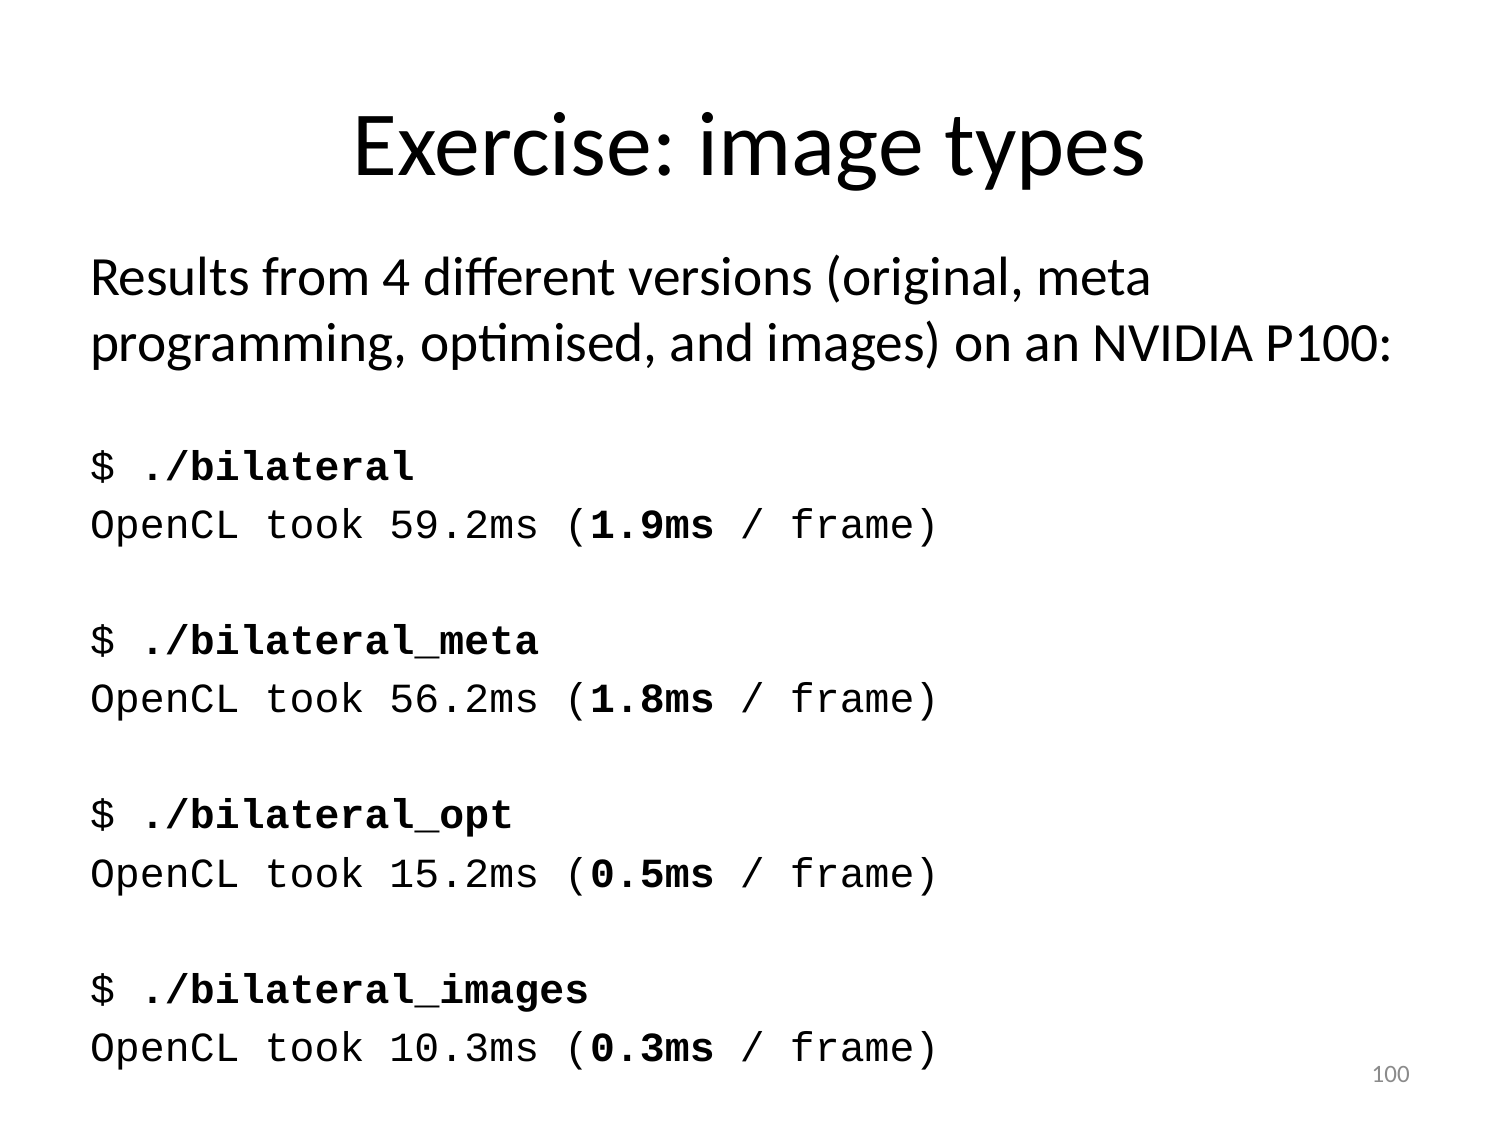

# Exercise: image types
Results from 4 different versions (original, meta programming, optimised, and images) on an NVIDIA P100:

$ ./bilateral
OpenCL took 59.2ms (1.9ms / frame)

$ ./bilateral_meta
OpenCL took 56.2ms (1.8ms / frame)

$ ./bilateral_opt
OpenCL took 15.2ms (0.5ms / frame)

$ ./bilateral_images
OpenCL took 10.3ms (0.3ms / frame)
100